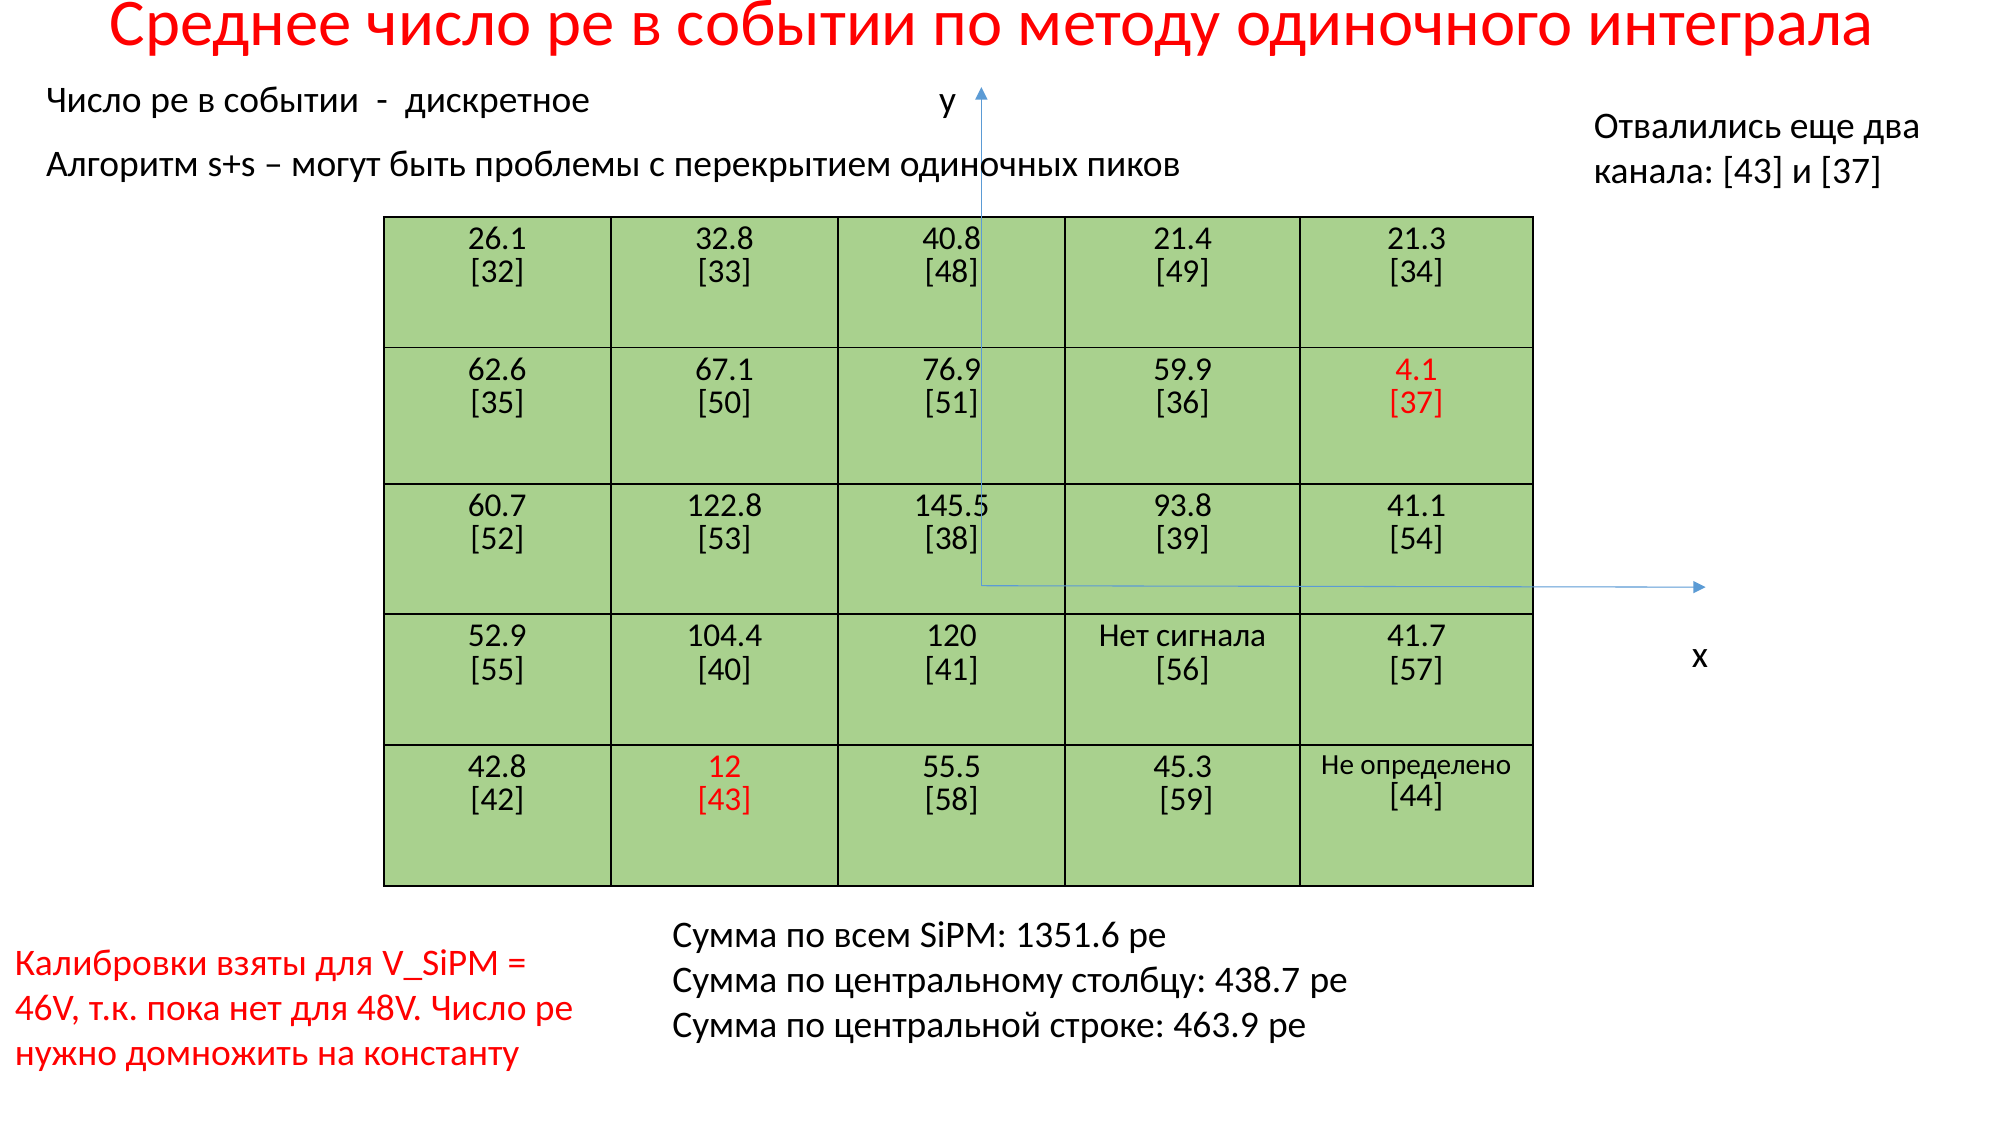

# Среднее число pe в событии по методу одиночного интеграла
Число pe в событии  -  дискретное
y
Отвалились еще два канала: [43] и [37]
Алгоритм s+s – могут быть проблемы с перекрытием одиночных пиков
| 26.1 [32] | 32.8 [33] | 40.8 [48] | 21.4 [49] | 21.3 [34] |
| --- | --- | --- | --- | --- |
| 62.6 [35] | 67.1 [50] | 76.9 [51] | 59.9 [36] | 4.1 [37] |
| 60.7 [52] | 122.8 [53] | 145.5 [38] | 93.8 [39] | 41.1 [54] |
| 52.9 [55] | 104.4 [40] | 120 [41] | Нет сигнала [56] | 41.7 [57] |
| 42.8 [42] | 12 [43] | 55.5 [58] | 45.3 [59] | Не определено [44] |
x
Сумма по всем SiPM: 1351.6 pe
Сумма по центральному столбцу: 438.7 pe
Сумма по центральной строке: 463.9 pe
Калибровки взяты для V_SiPM = 46V, т.к. пока нет для 48V. Число pe нужно домножить на константу